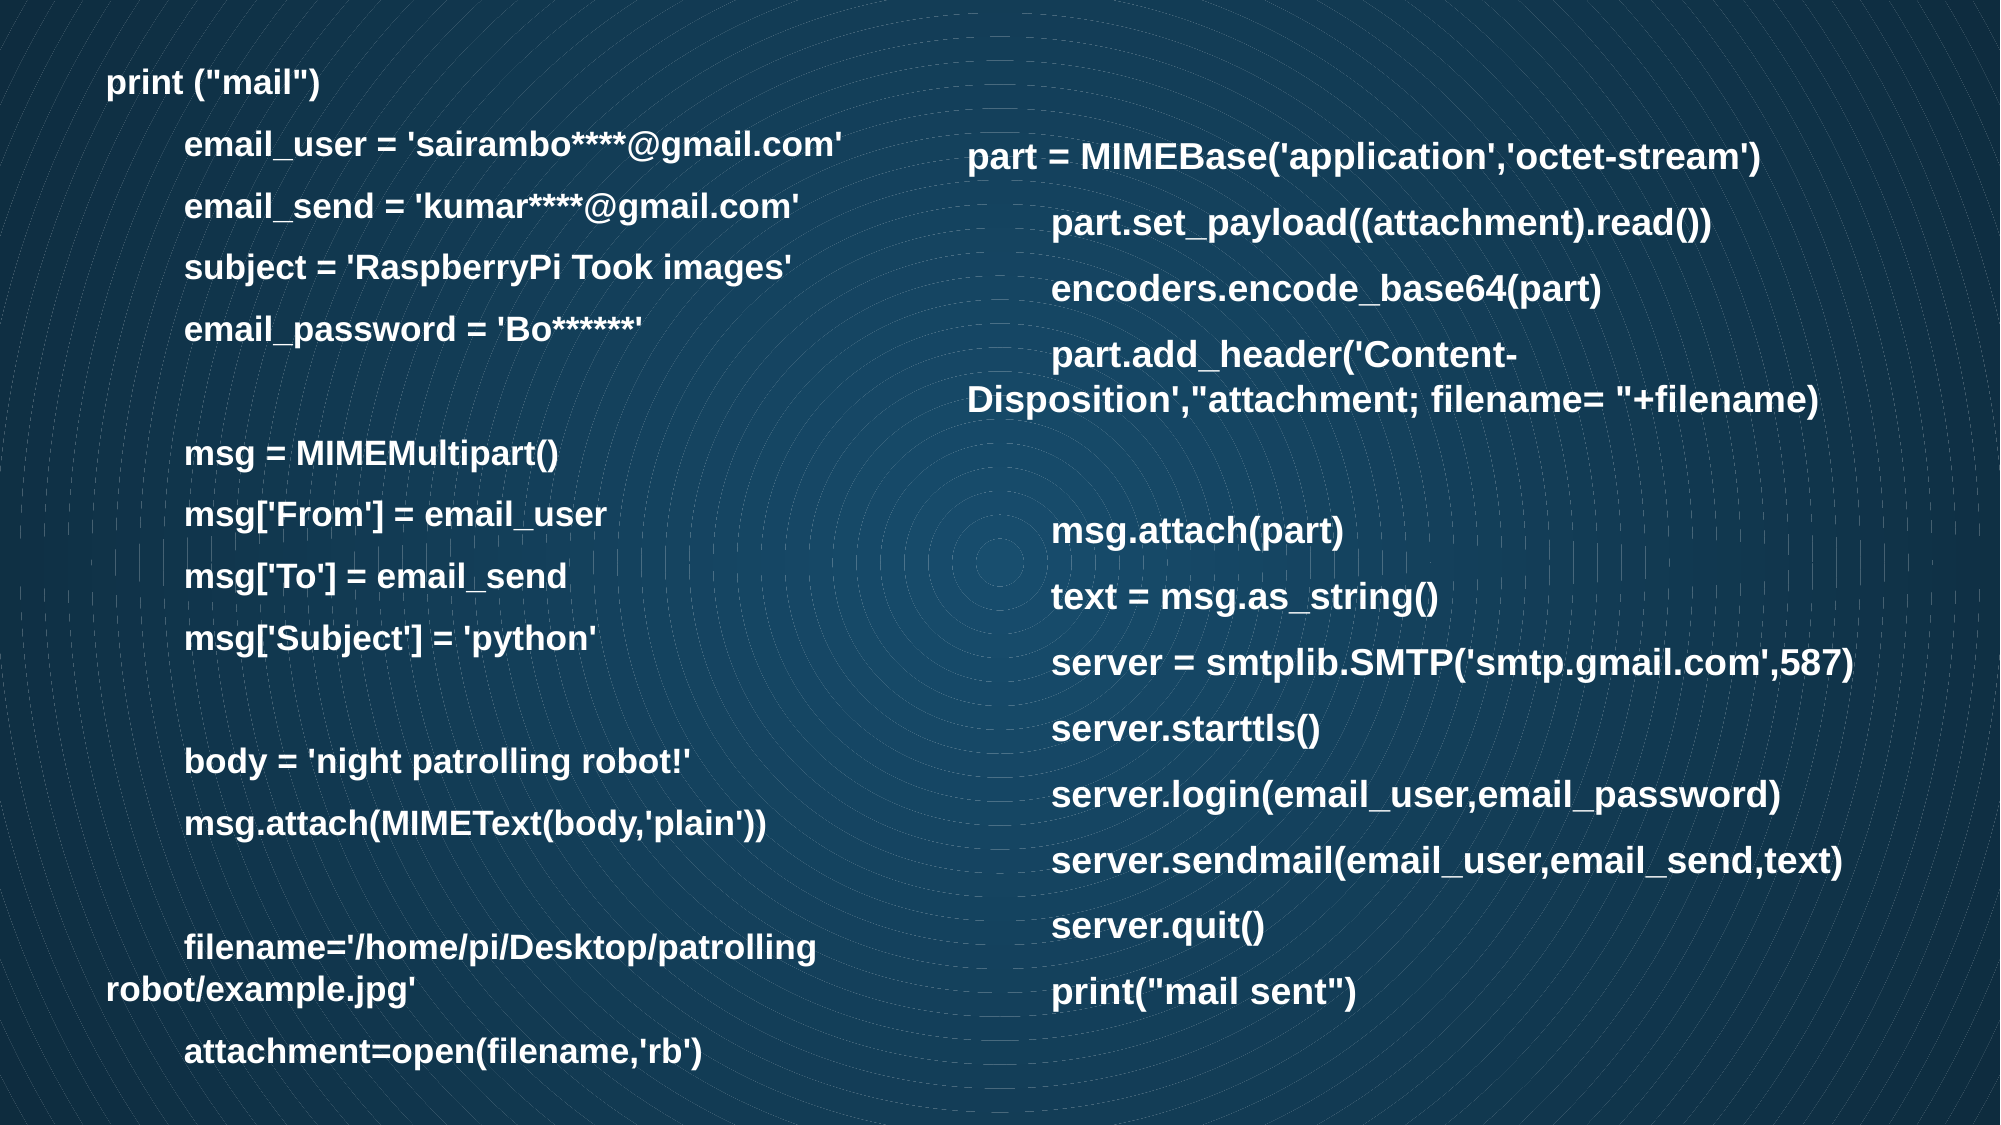

print ("mail")
        email_user = 'sairambo****@gmail.com'
        email_send = 'kumar****@gmail.com'
        subject = 'RaspberryPi Took images'
        email_password = 'Bo******'

        msg = MIMEMultipart()
        msg['From'] = email_user
        msg['To'] = email_send
        msg['Subject'] = 'python'

        body = 'night patrolling robot!'
        msg.attach(MIMEText(body,'plain'))

        filename='/home/pi/Desktop/patrolling robot/example.jpg'
        attachment=open(filename,'rb')
part = MIMEBase('application','octet-stream')
        part.set_payload((attachment).read())
        encoders.encode_base64(part)
        part.add_header('Content-Disposition',"attachment; filename= "+filename)

        msg.attach(part)
        text = msg.as_string()
        server = smtplib.SMTP('smtp.gmail.com',587)
        server.starttls()
        server.login(email_user,email_password)
        server.sendmail(email_user,email_send,text)
        server.quit()
        print("mail sent")